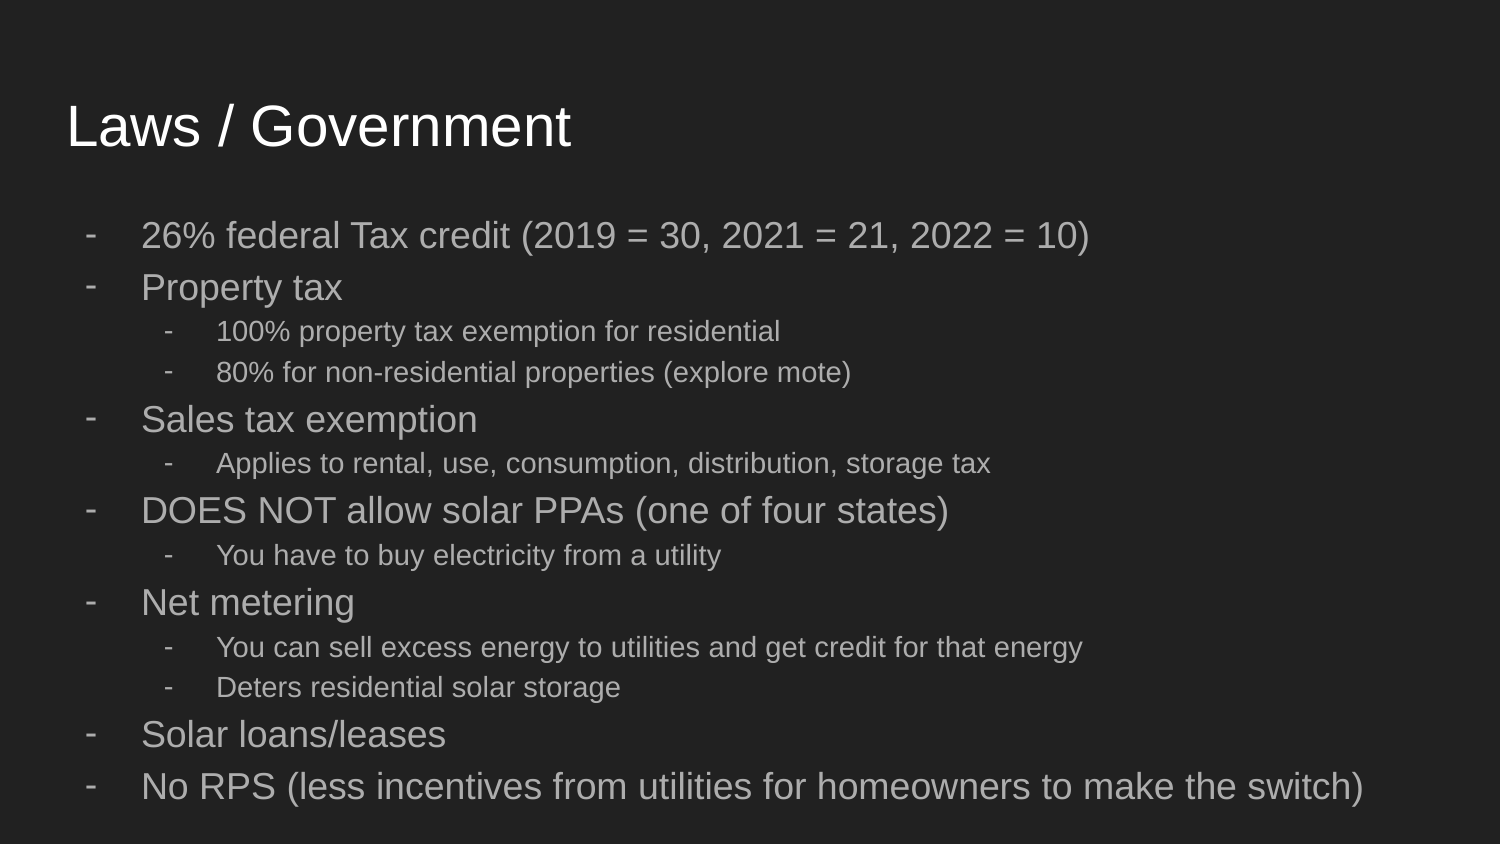

# Laws / Government
26% federal Tax credit (2019 = 30, 2021 = 21, 2022 = 10)
Property tax
100% property tax exemption for residential
80% for non-residential properties (explore mote)
Sales tax exemption
Applies to rental, use, consumption, distribution, storage tax
DOES NOT allow solar PPAs (one of four states)
You have to buy electricity from a utility
Net metering
You can sell excess energy to utilities and get credit for that energy
Deters residential solar storage
Solar loans/leases
No RPS (less incentives from utilities for homeowners to make the switch)